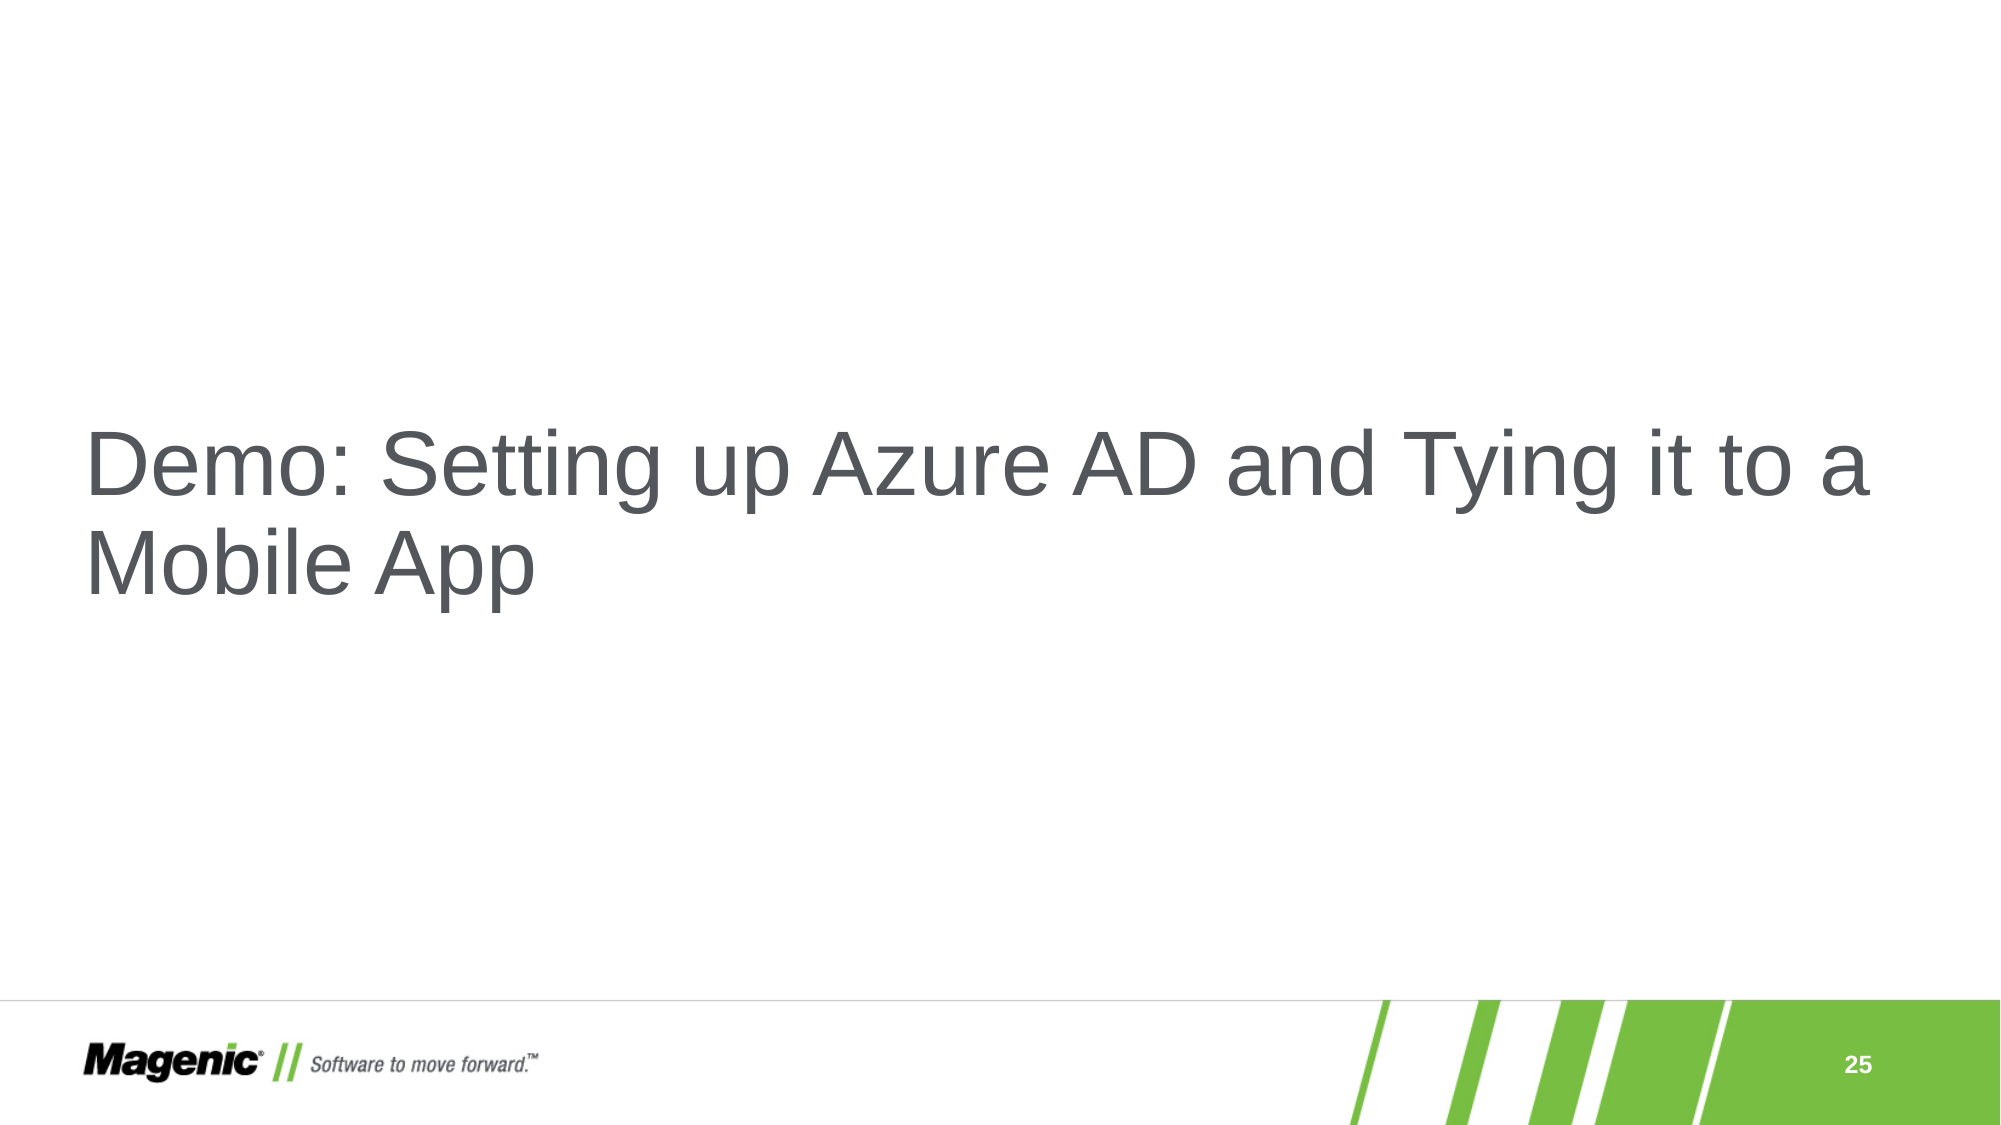

# Demo: Setting up Azure AD and Tying it to a Mobile App